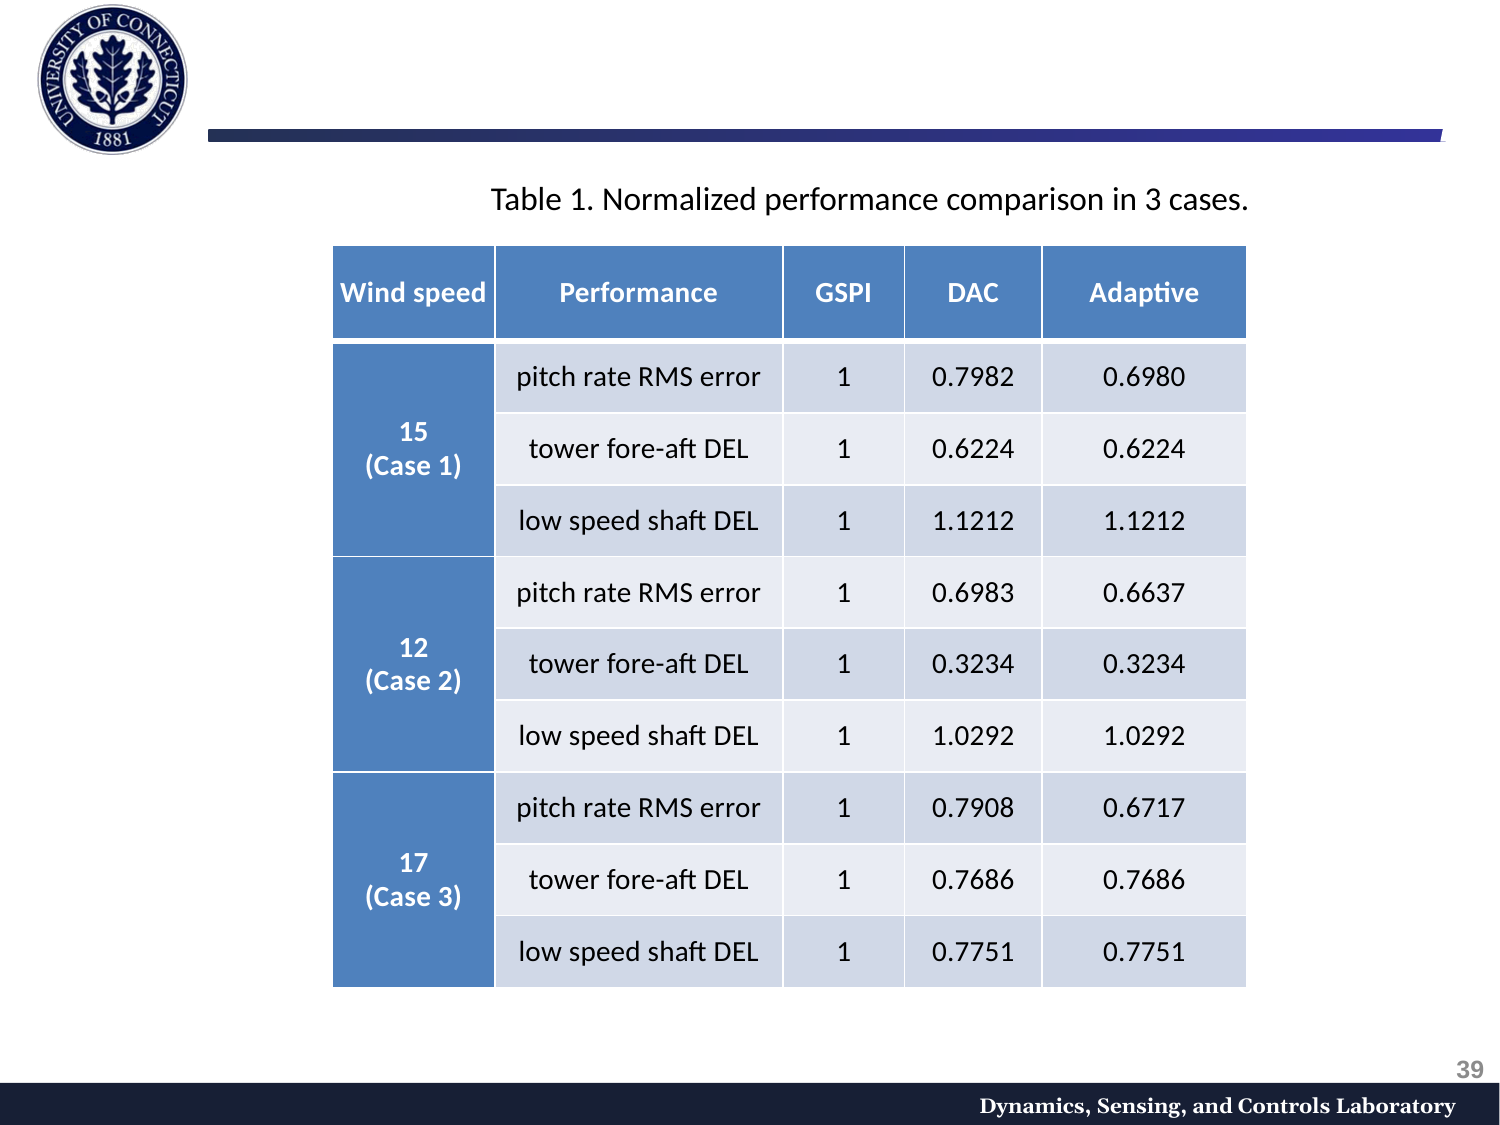

Table 1. Normalized performance comparison in 3 cases.

| Wind speed | Performance | GSPI | DAC | Adaptive |
| --- | --- | --- | --- | --- |
| 15 (Case 1) | pitch rate RMS error | 1 | 0.7982 | 0.6980 |
|  | tower fore-aft DEL | 1 | 0.6224 | 0.6224 |
|  | low speed shaft DEL | 1 | 1.1212 | 1.1212 |
| 12 (Case 2) | pitch rate RMS error | 1 | 0.6983 | 0.6637 |
|  | tower fore-aft DEL | 1 | 0.3234 | 0.3234 |
|  | low speed shaft DEL | 1 | 1.0292 | 1.0292 |
| 17 (Case 3) | pitch rate RMS error | 1 | 0.7908 | 0.6717 |
|  | tower fore-aft DEL | 1 | 0.7686 | 0.7686 |
|  | low speed shaft DEL | 1 | 0.7751 | 0.7751 |
39